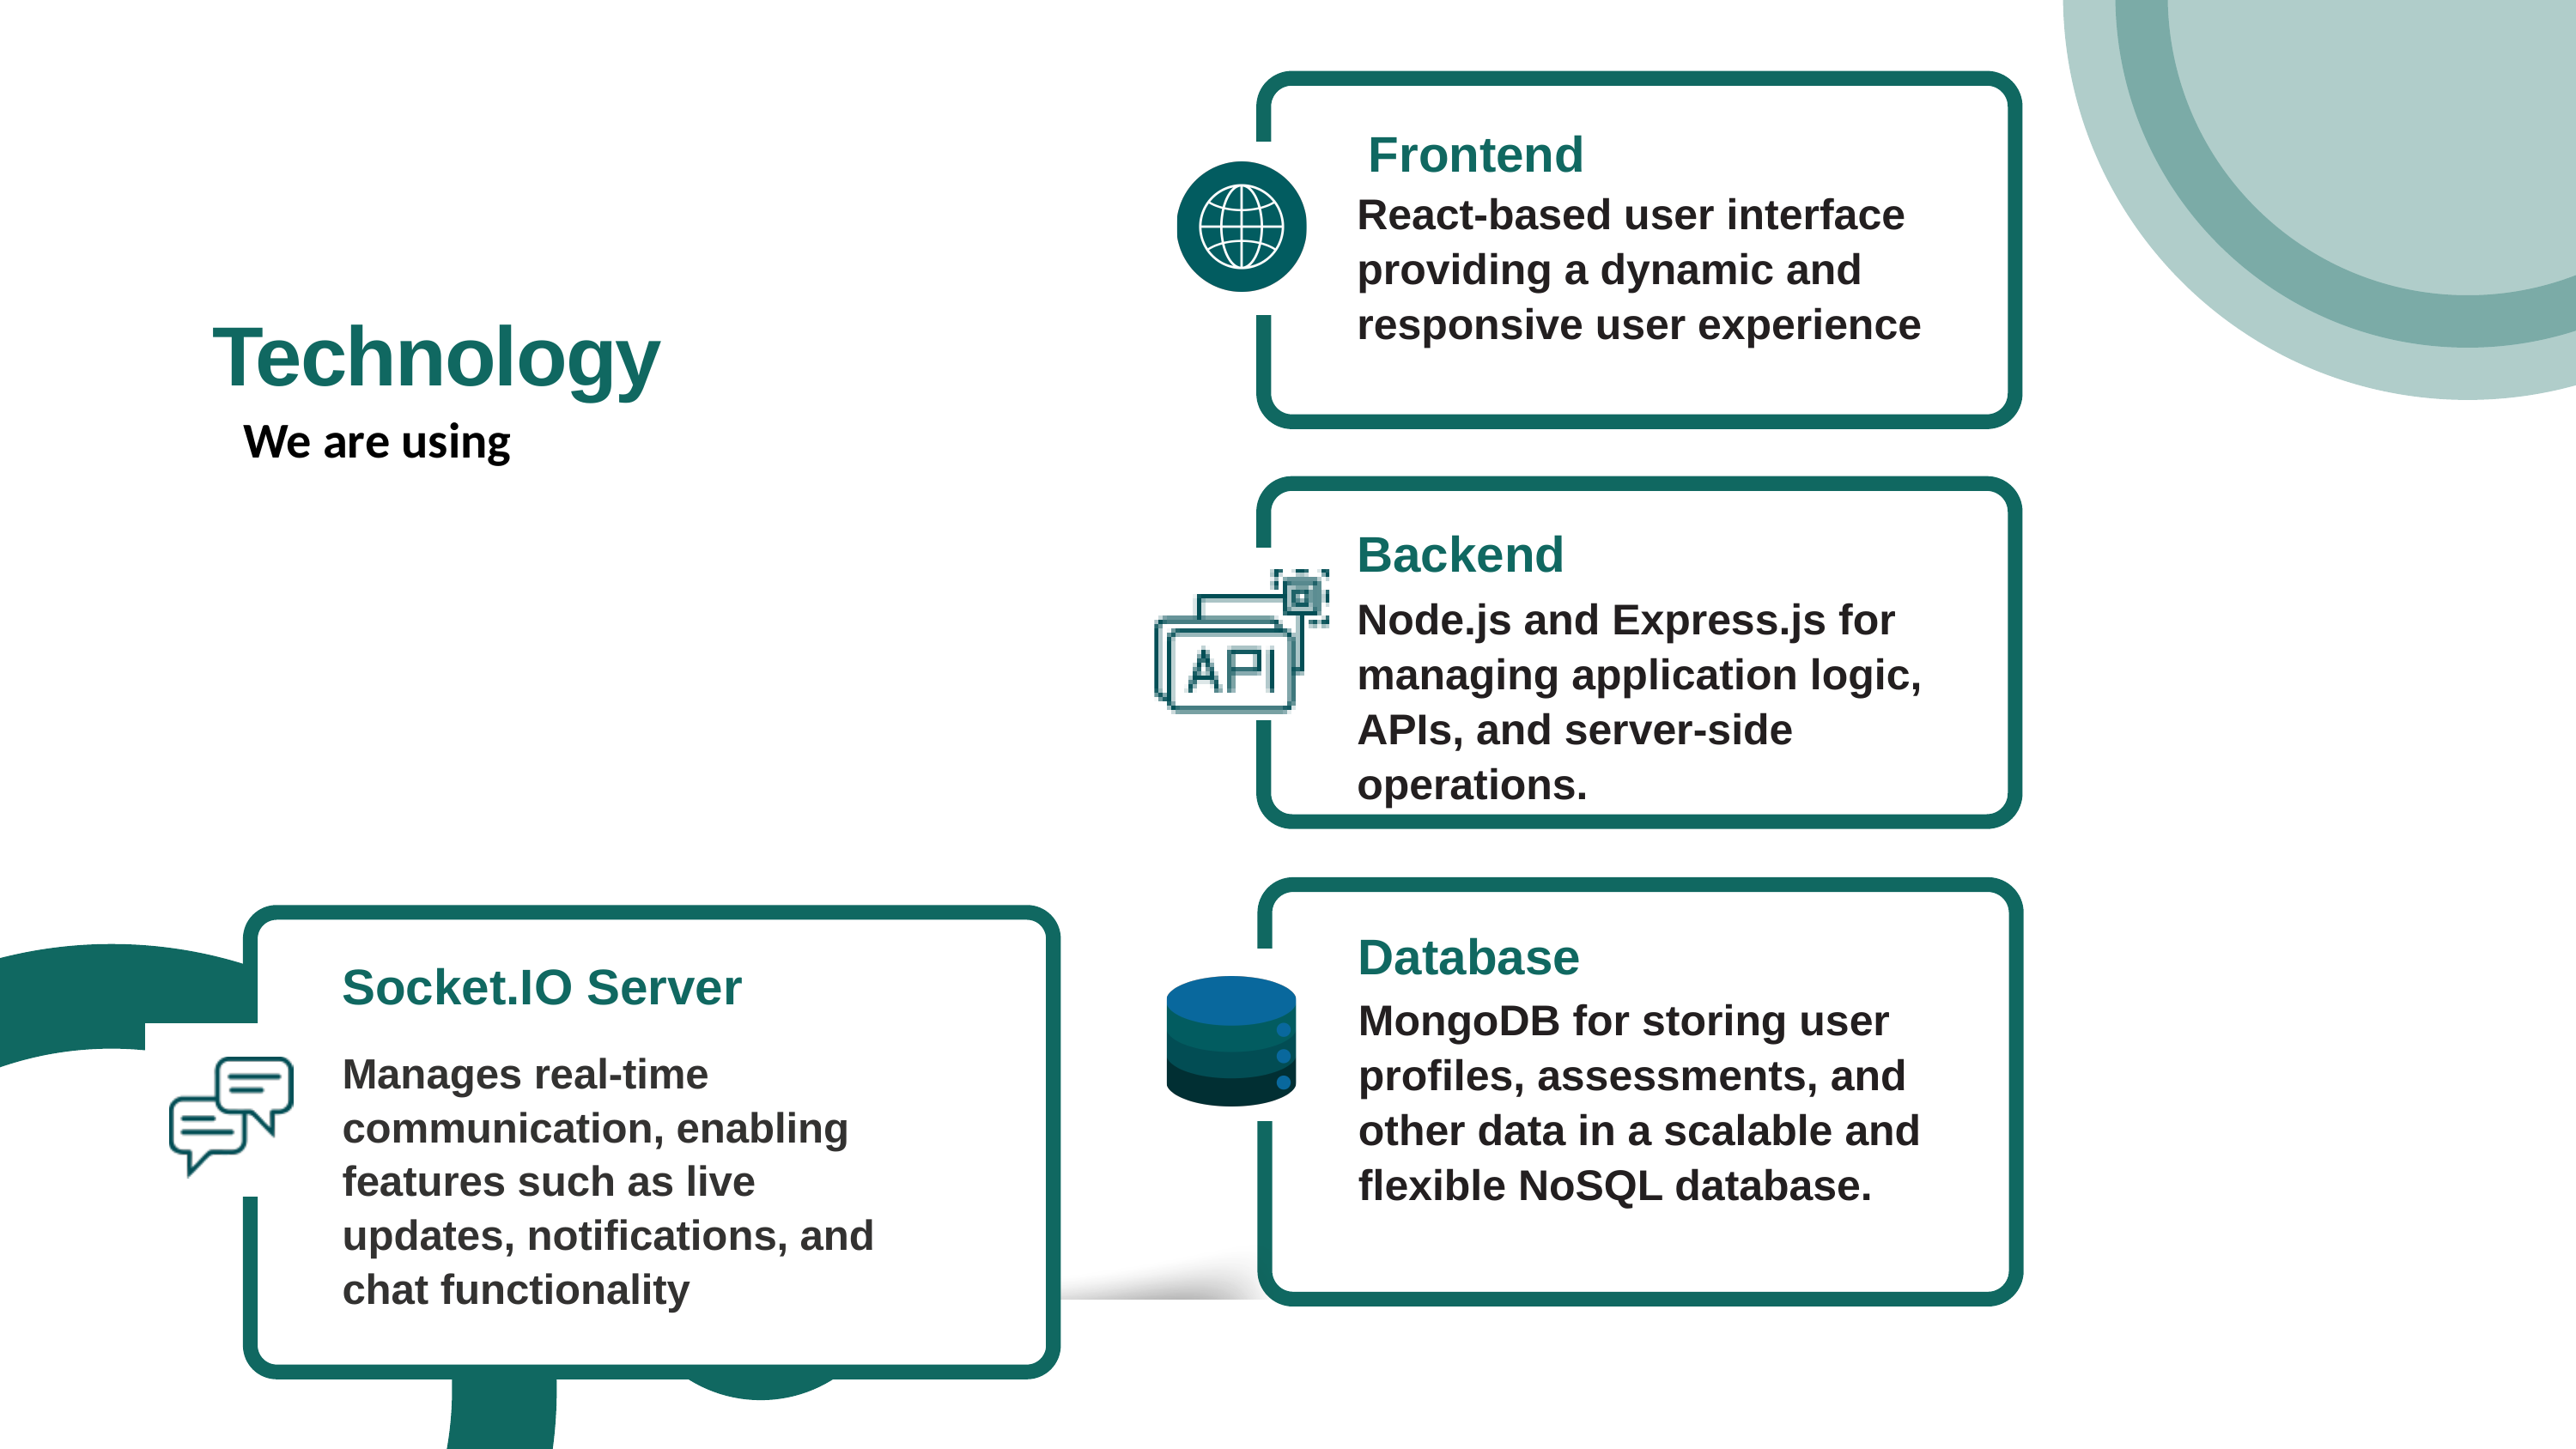

Frontend

React-based user interface providing a dynamic and responsive user experience
Technology
# We are using

Backend

Node.js and Express.js for managing application logic, APIs, and server-side operations.

Database

Socket.IO Server

MongoDB for storing user profiles, assessments, and other data in a scalable and flexible NoSQL database.

Manages real-time communication, enabling features such as live updates, notifications, and chat functionality